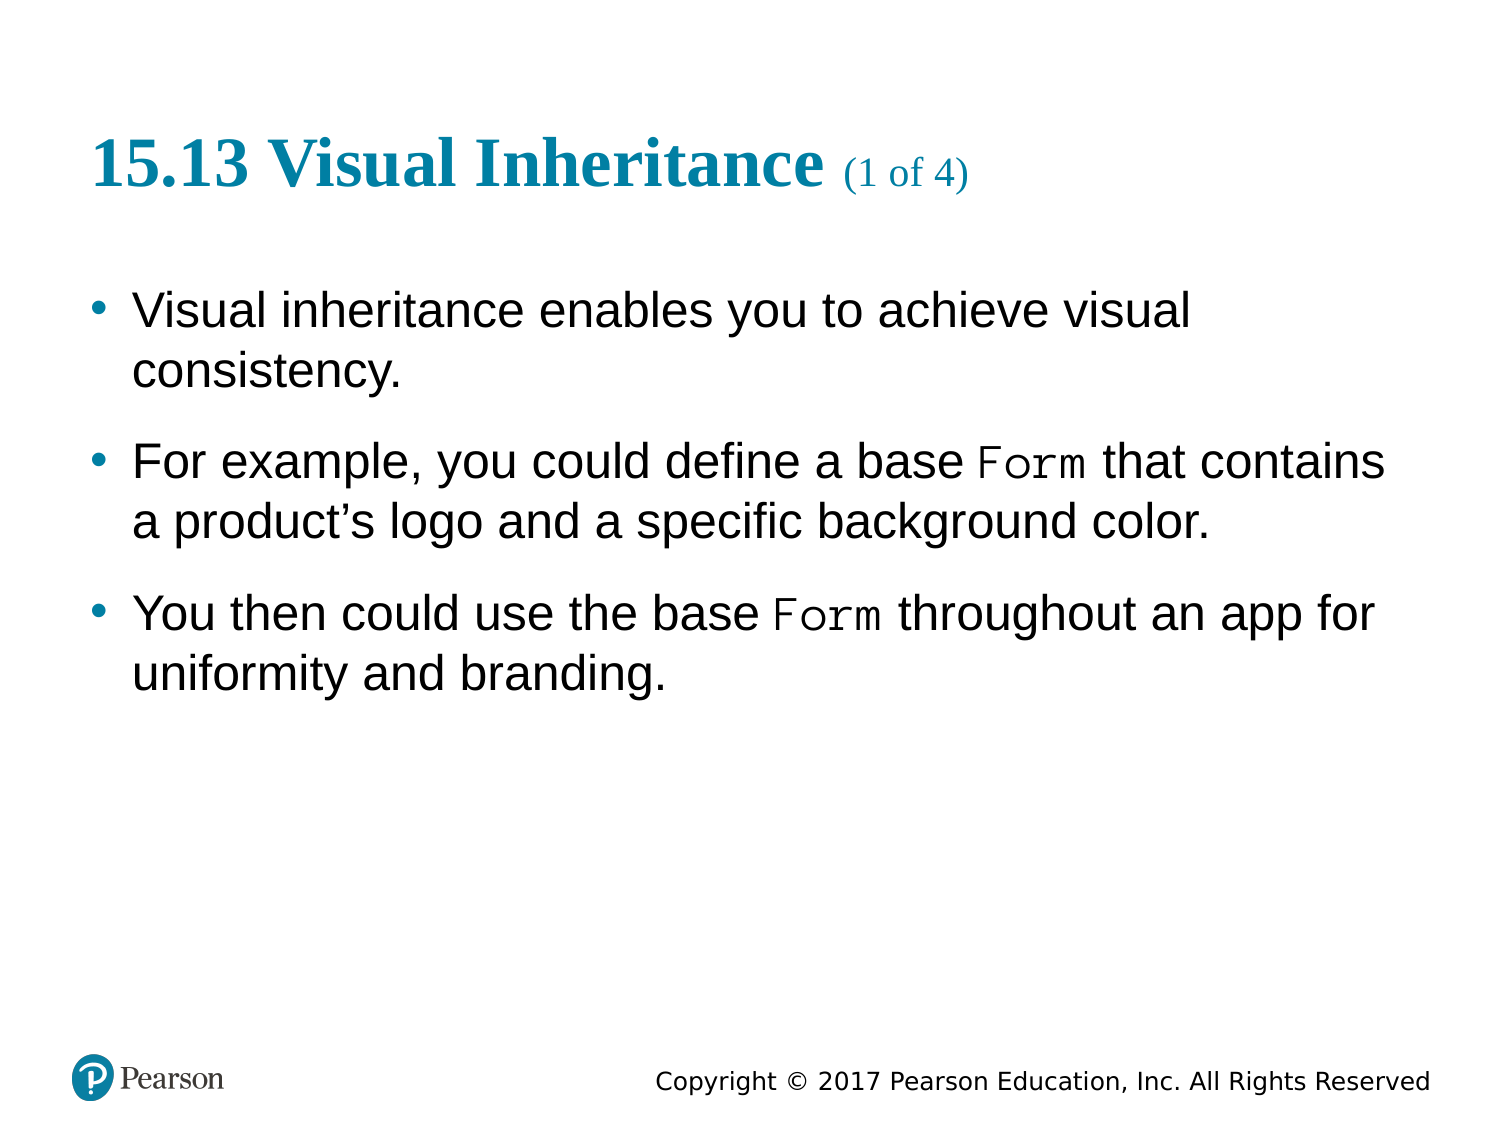

# 15.13 Visual Inheritance (1 of 4)
Visual inheritance enables you to achieve visual consistency.
For example, you could define a base Form that contains a product’s logo and a specific background color.
You then could use the base Form throughout an app for uniformity and branding.